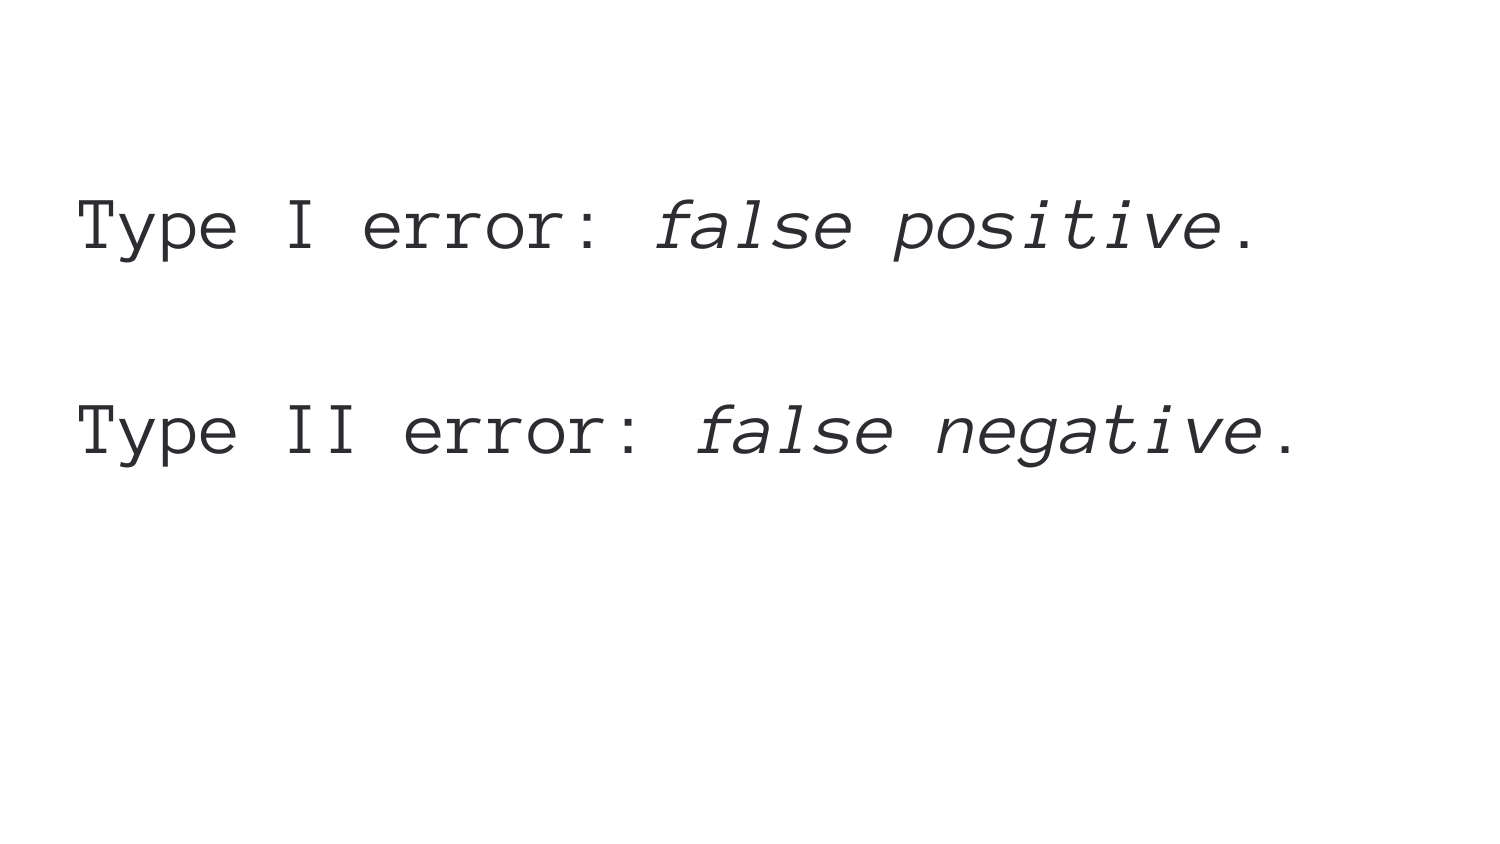

Type I error: false positive.

Type II error: false negative.